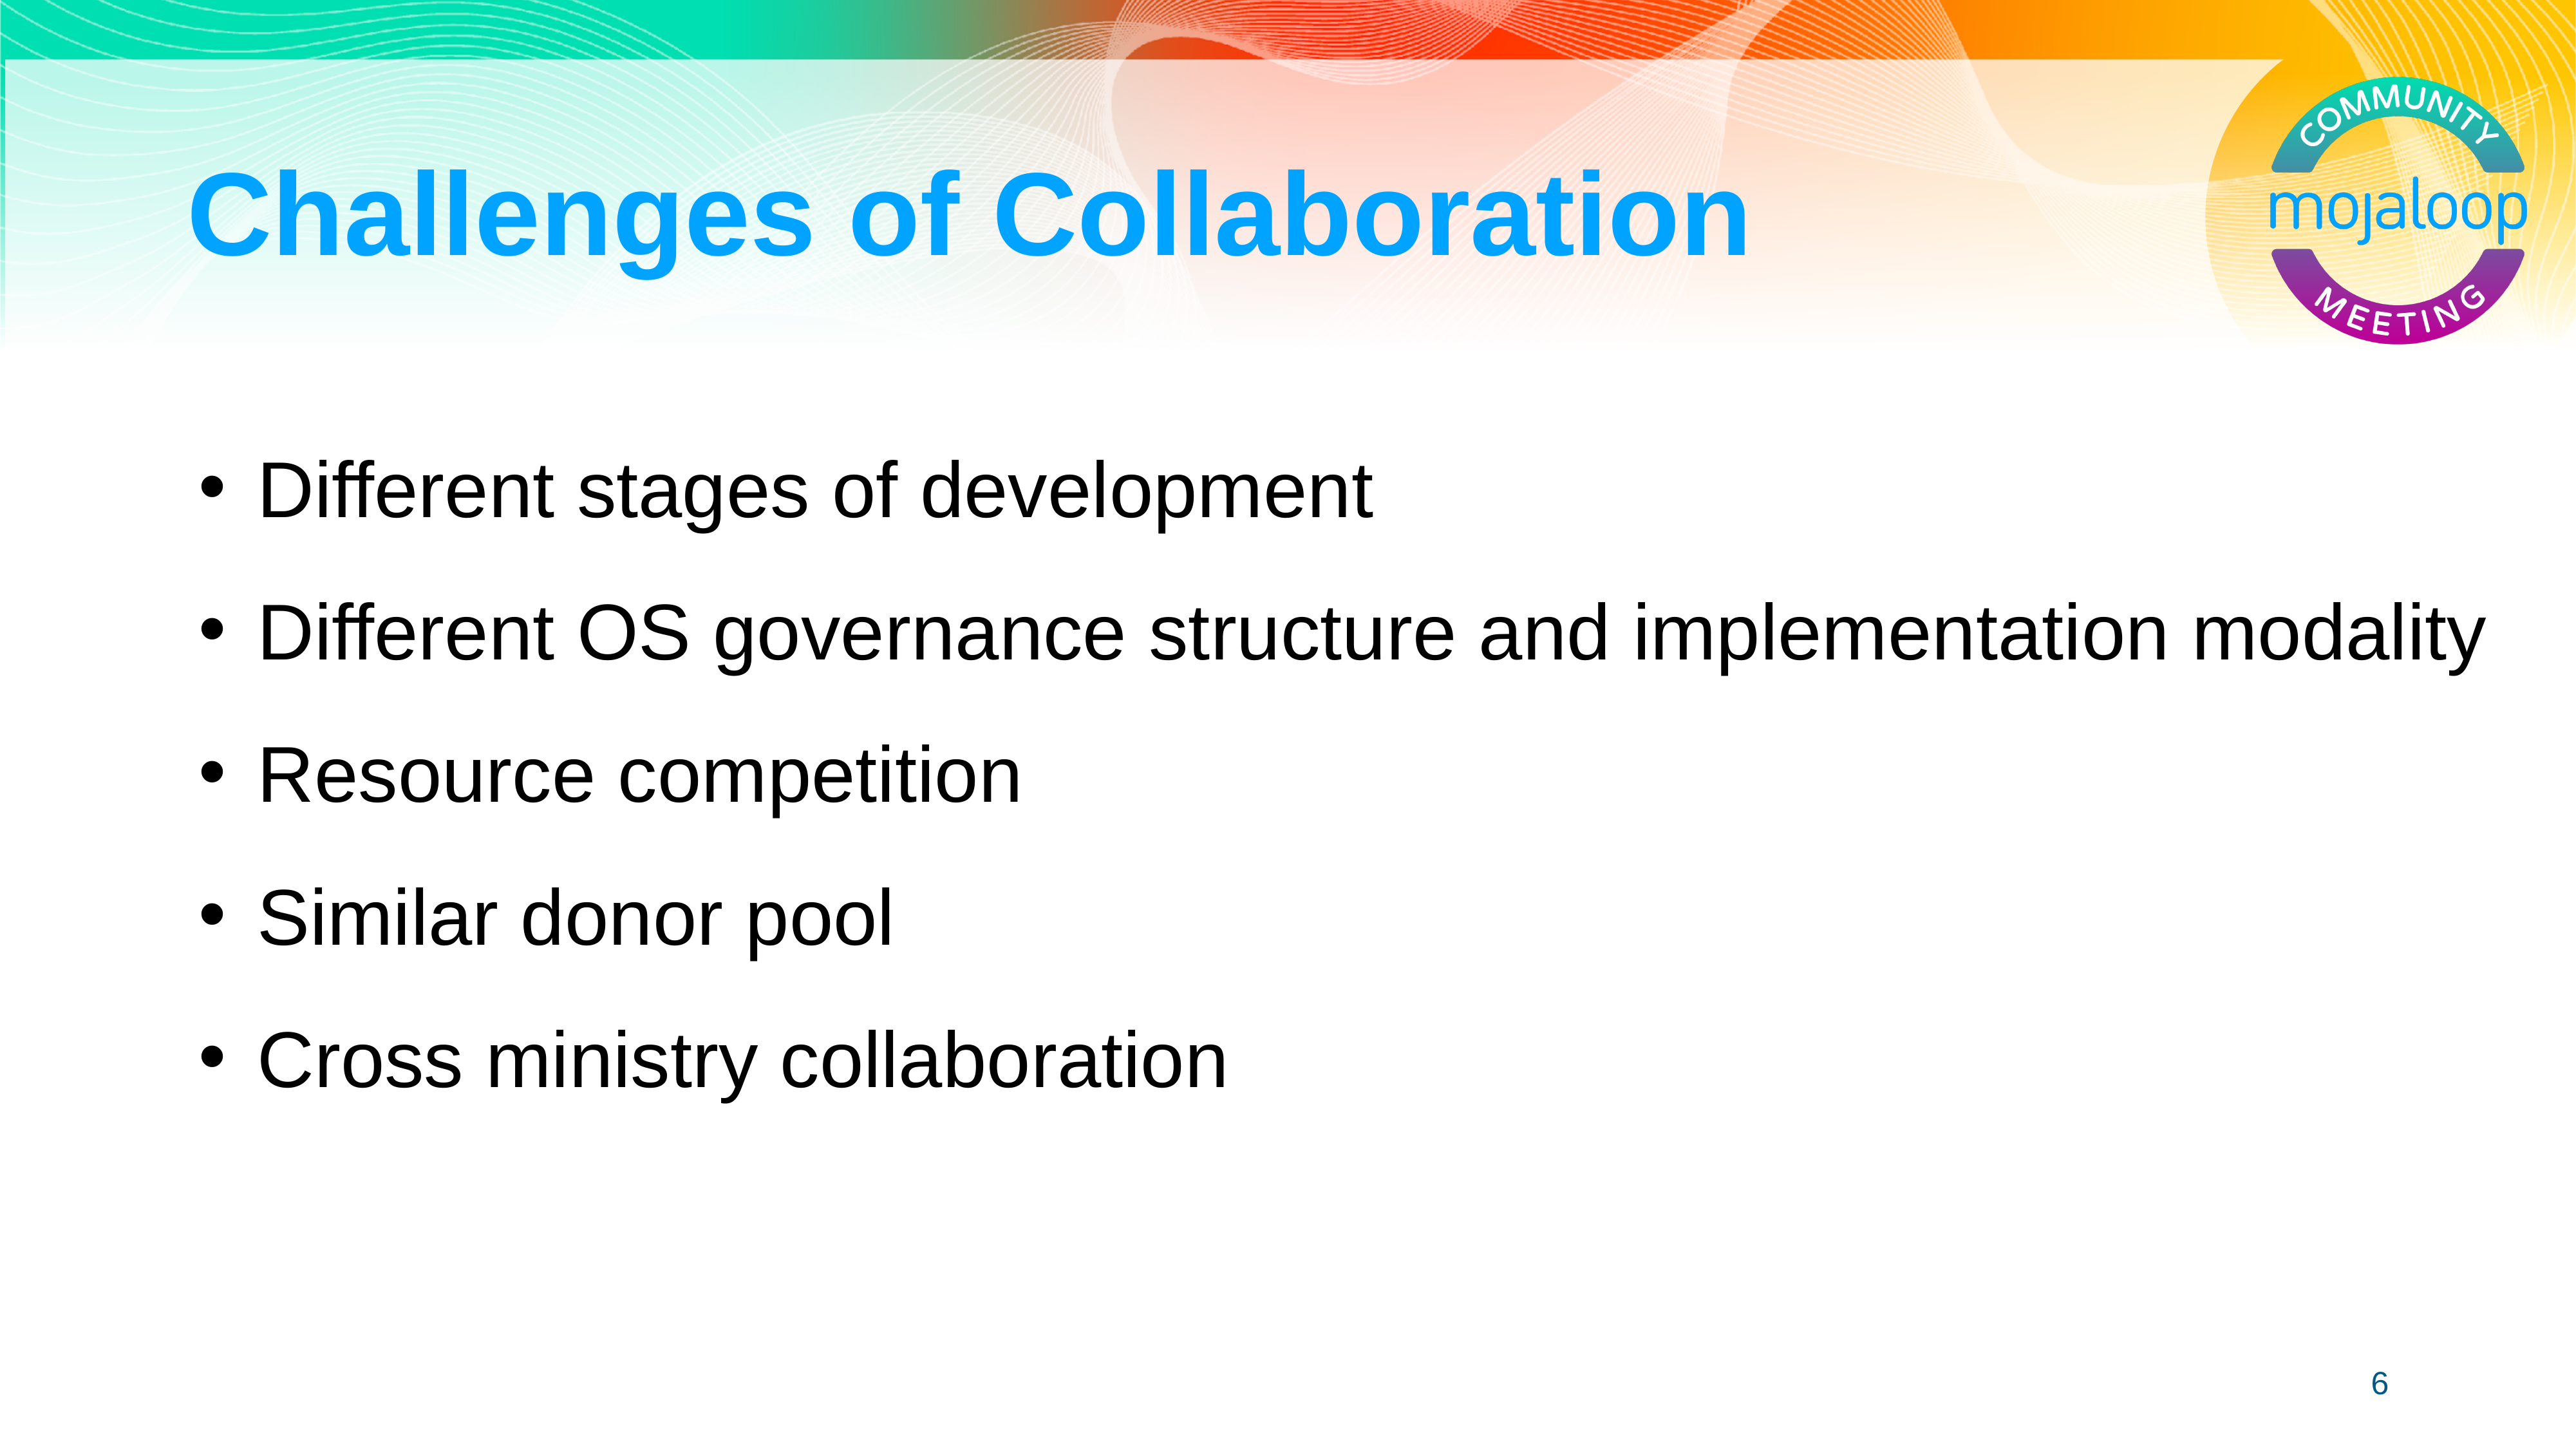

# Challenges of Collaboration
 Different stages of development
 Different OS governance structure and implementation modality
 Resource competition
 Similar donor pool
 Cross ministry collaboration

6